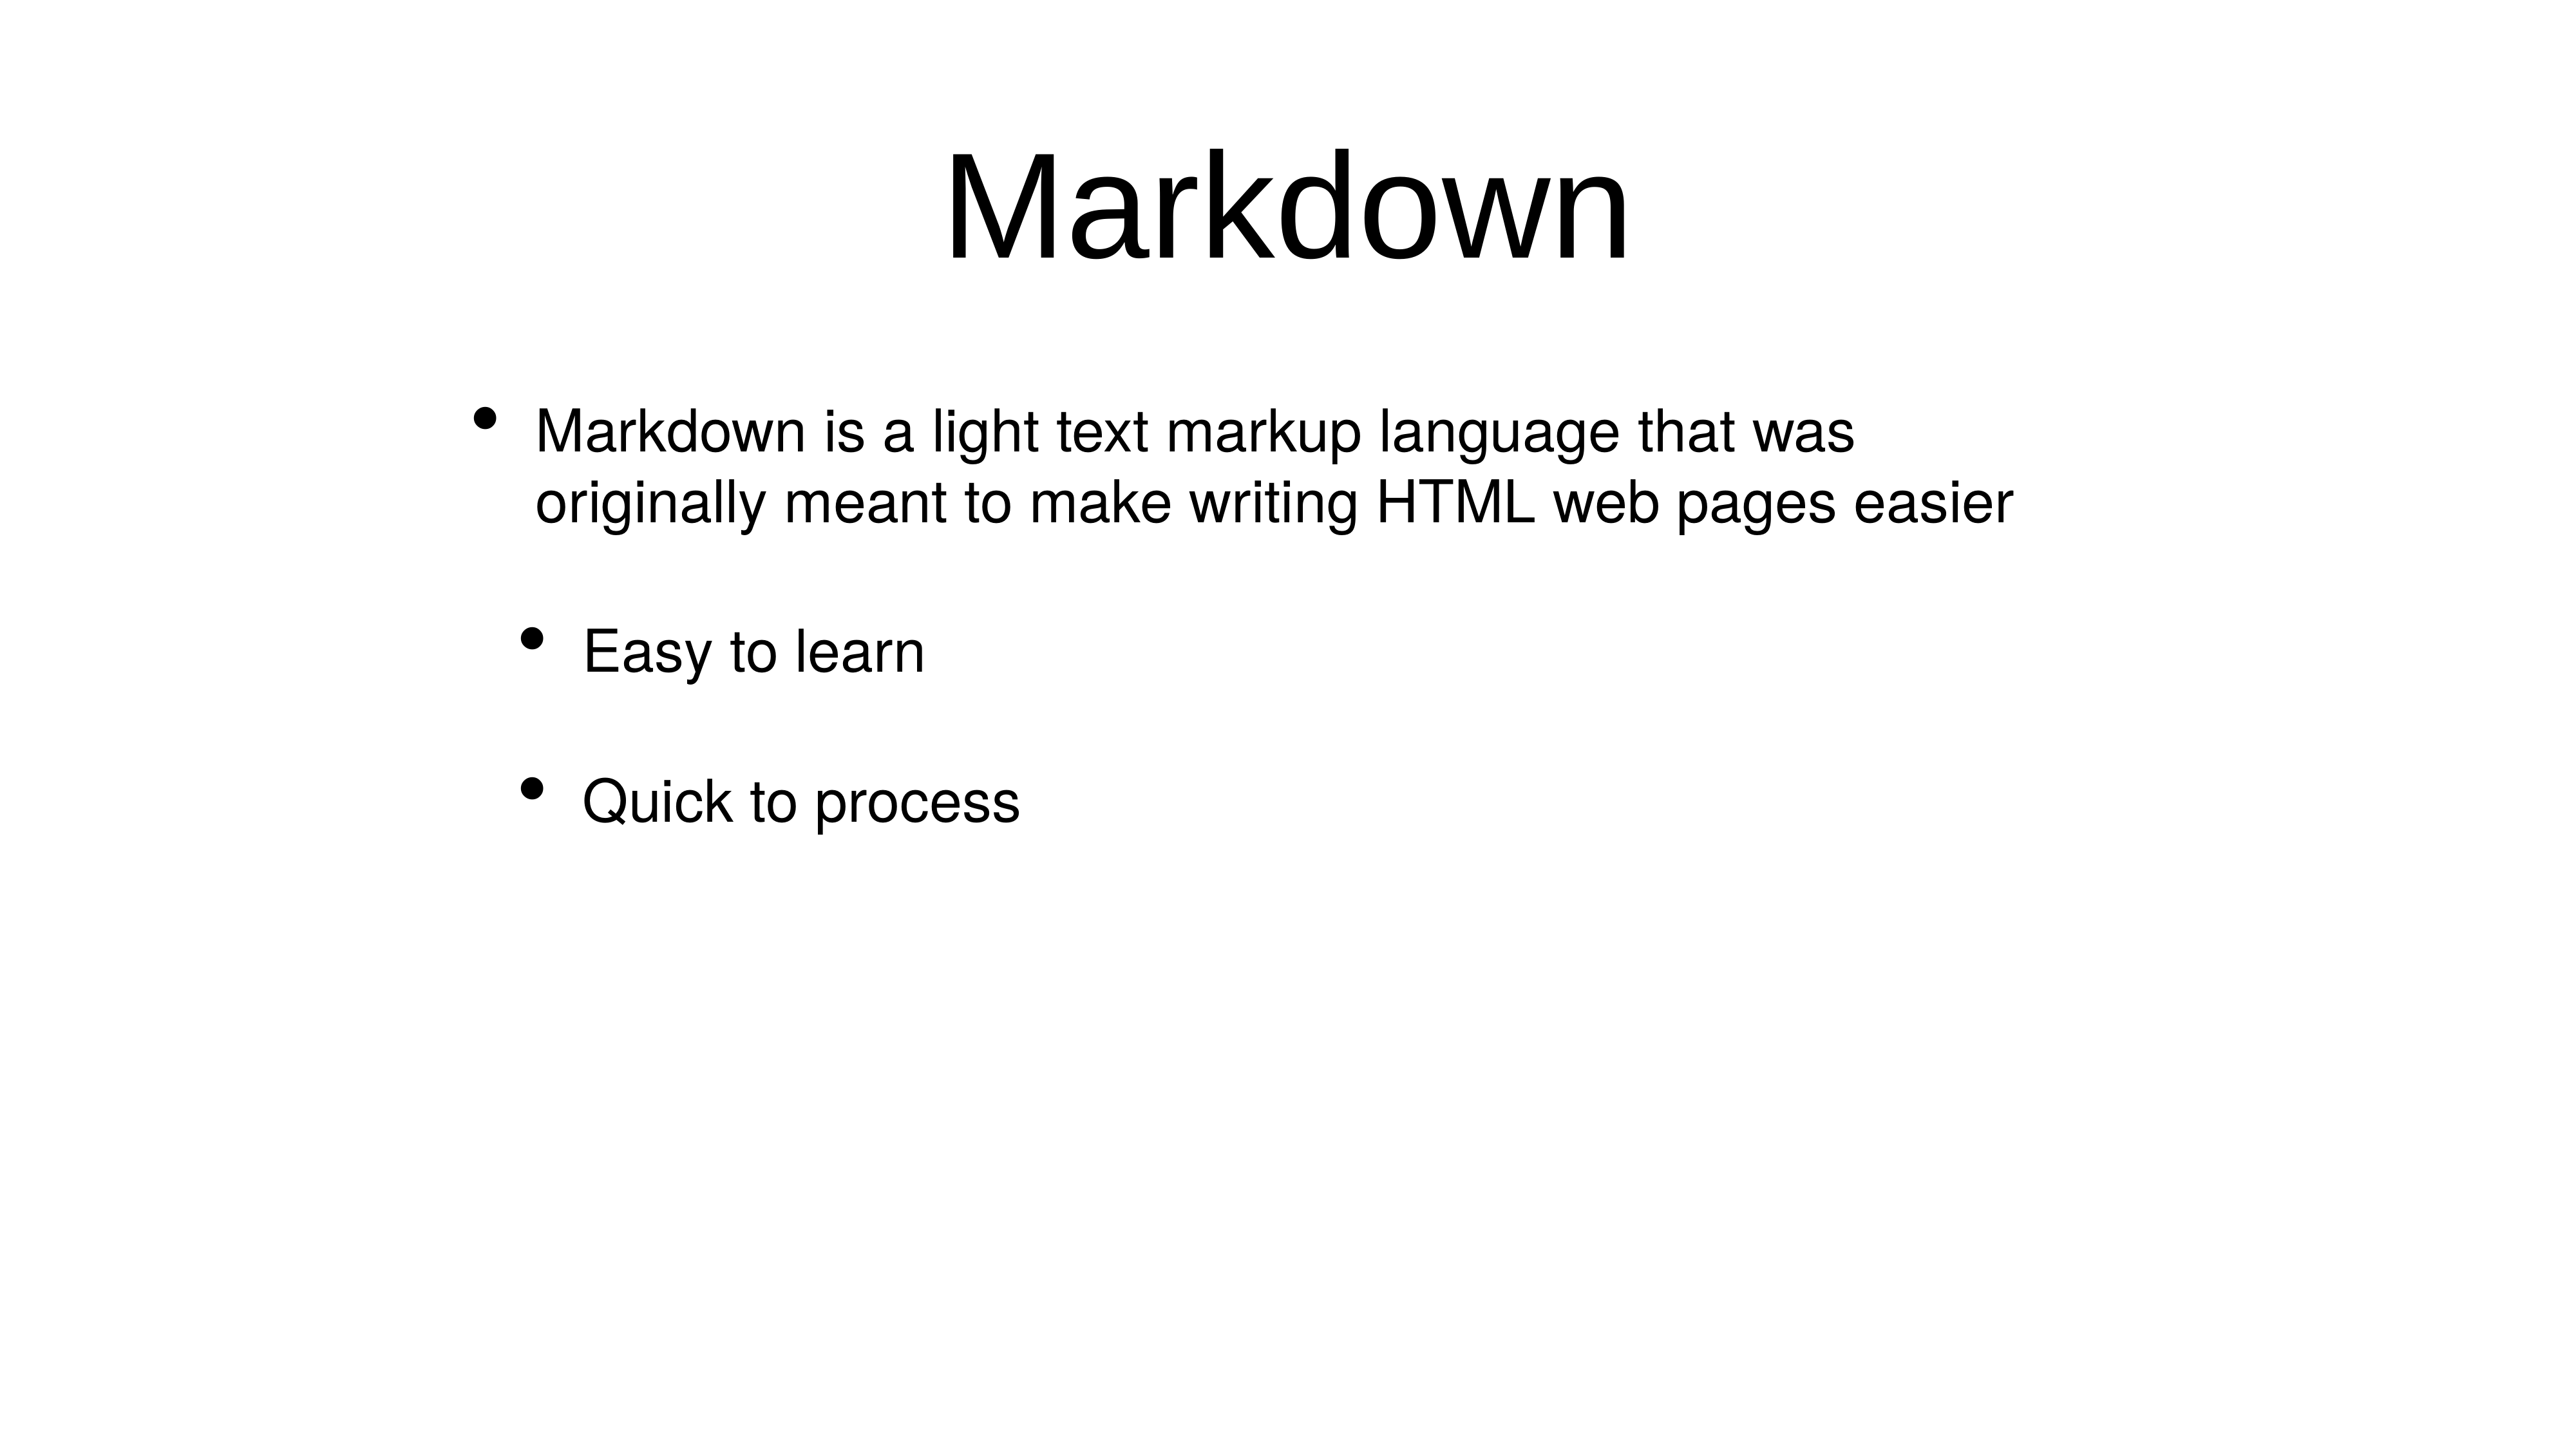

# Markdown
Markdown is a light text markup language that was originally meant to make writing HTML web pages easier
Easy to learn
Quick to process